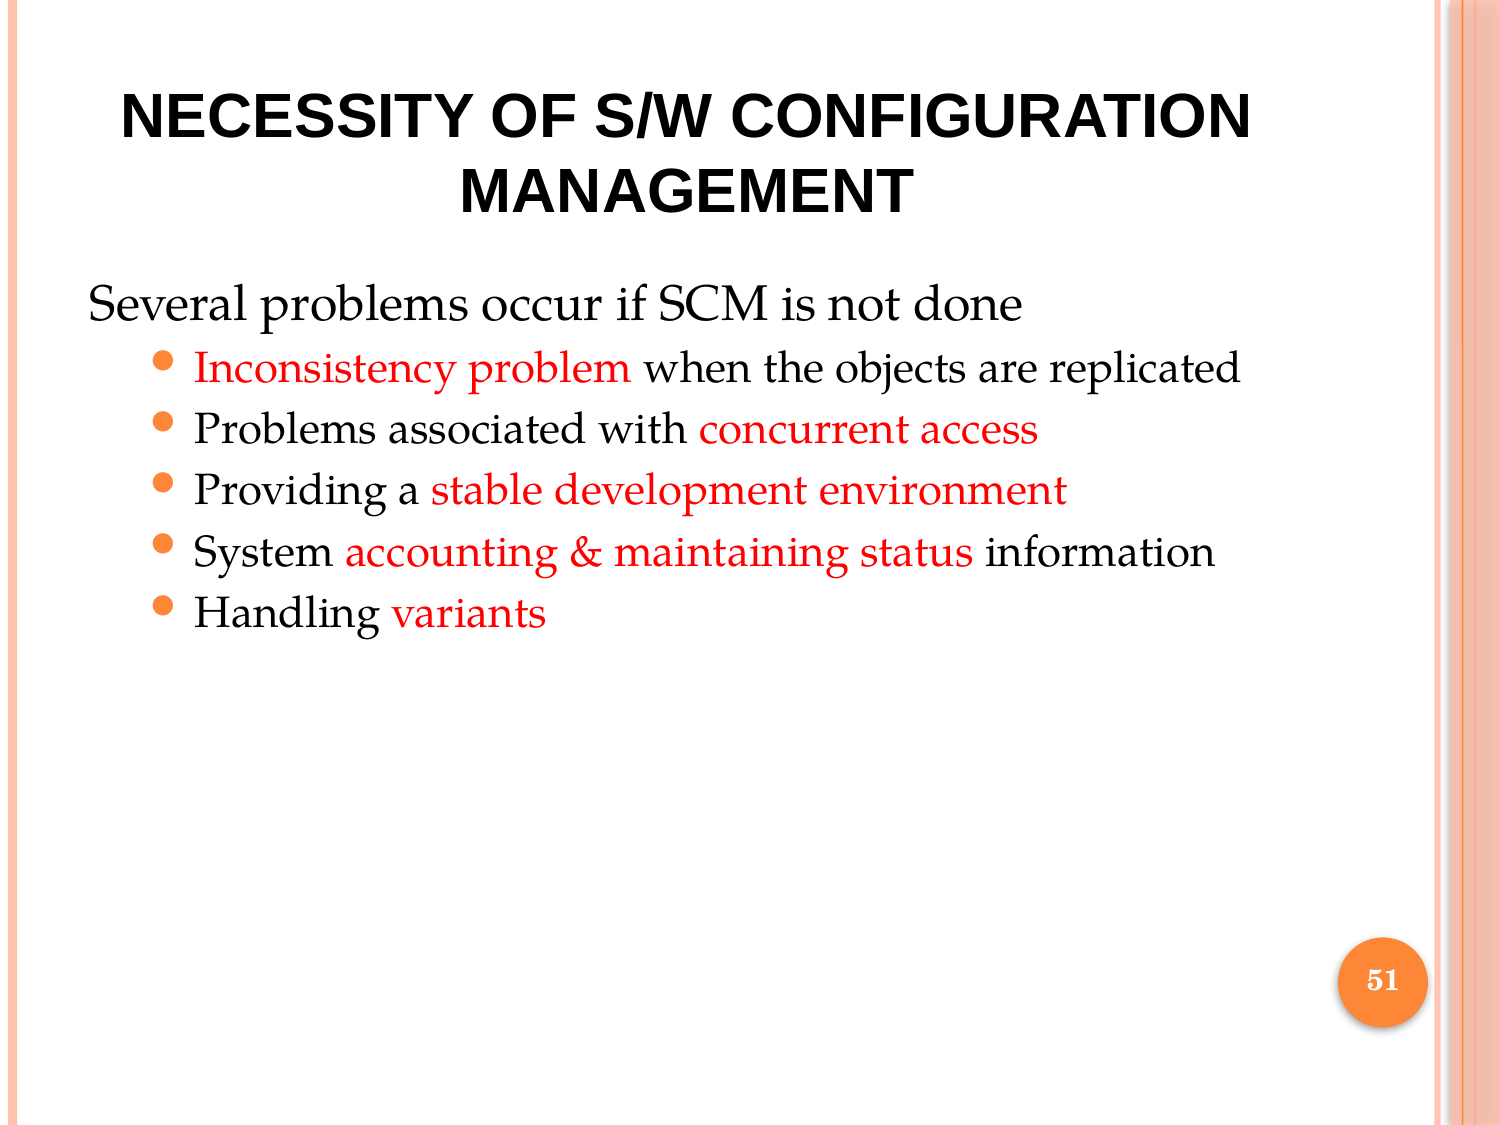

# Necessity of s/w configuration management
Several problems occur if SCM is not done
Inconsistency problem when the objects are replicated
Problems associated with concurrent access
Providing a stable development environment
System accounting & maintaining status information
Handling variants

51